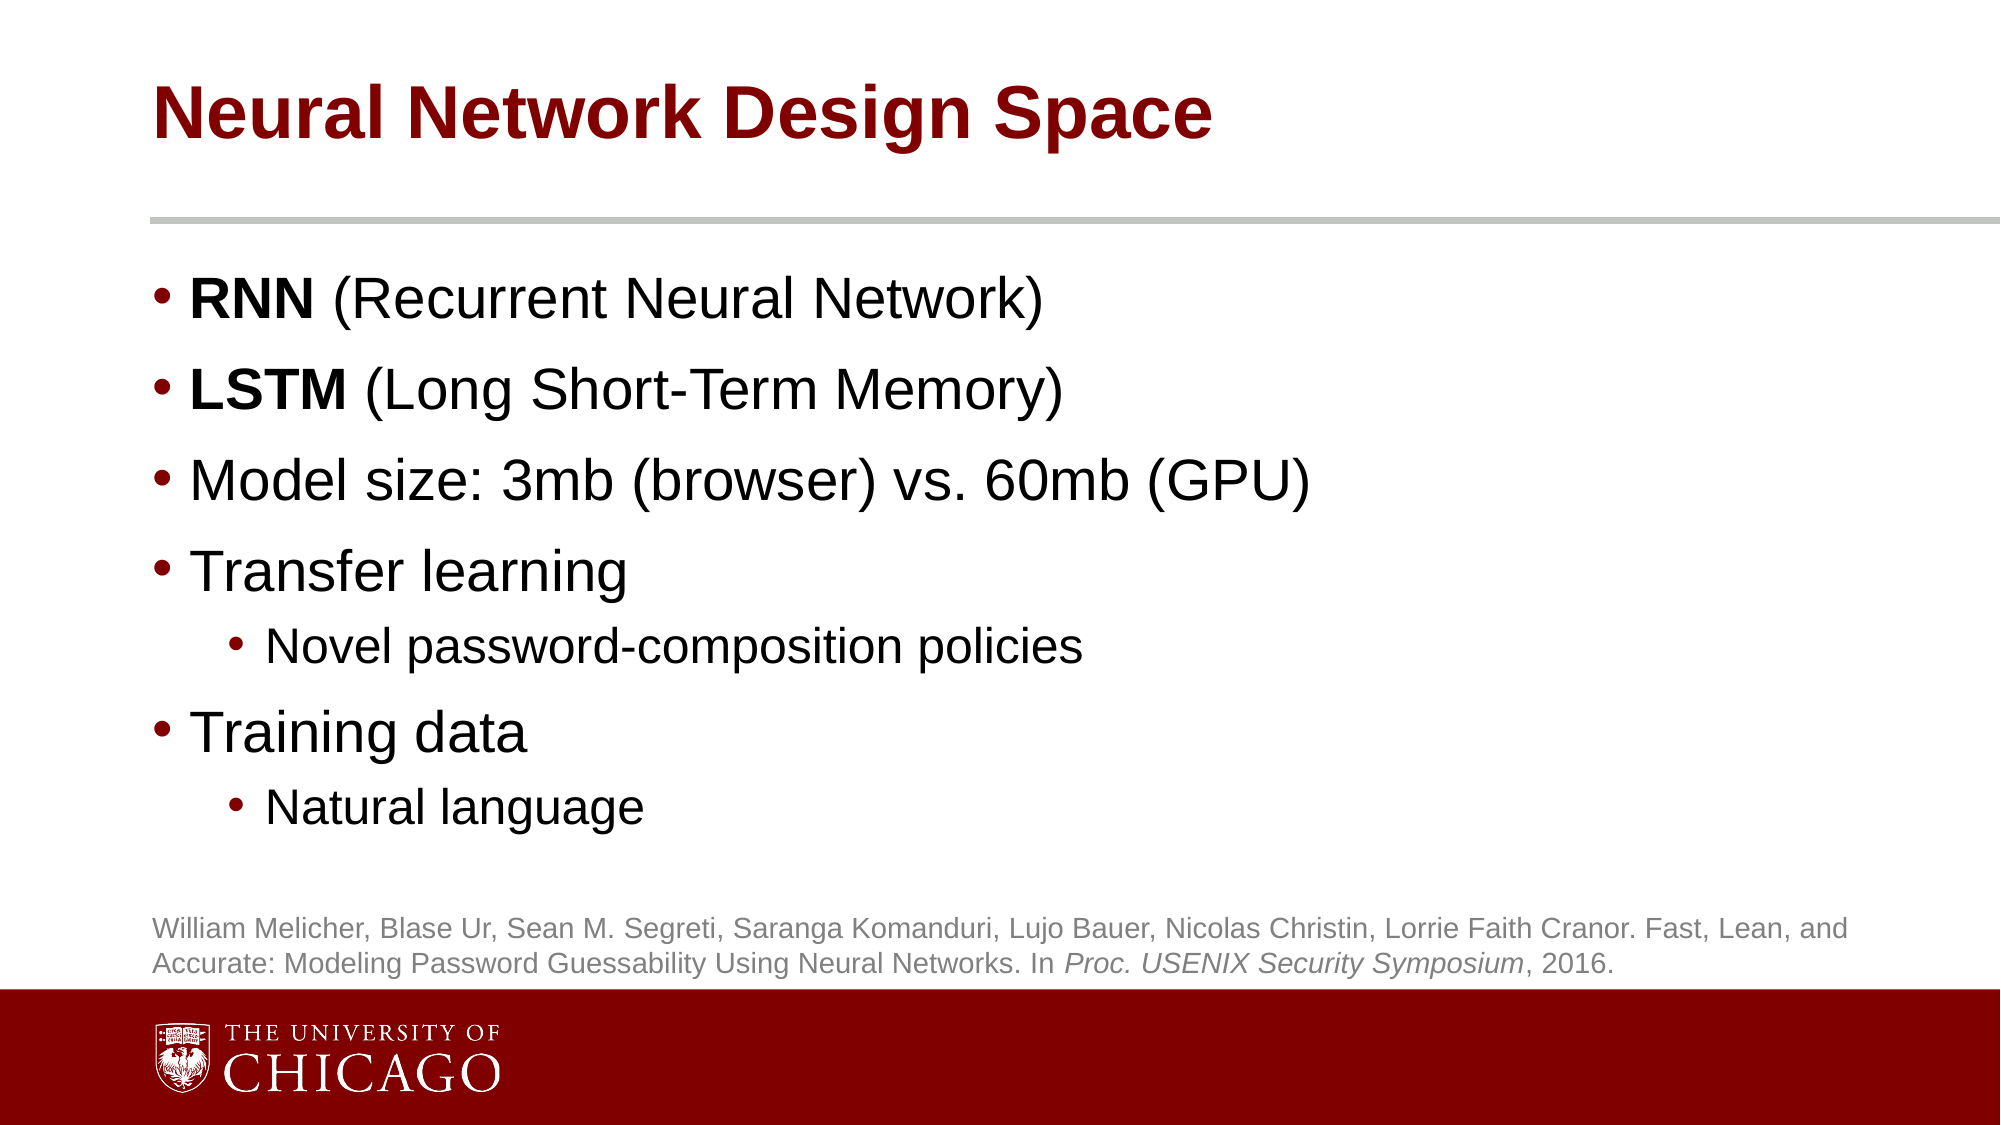

# Neural Network Design Space
RNN (Recurrent Neural Network)
LSTM (Long Short-Term Memory)
Model size: 3mb (browser) vs. 60mb (GPU)
Transfer learning
Novel password-composition policies
Training data
Natural language
William Melicher, Blase Ur, Sean M. Segreti, Saranga Komanduri, Lujo Bauer, Nicolas Christin, Lorrie Faith Cranor. Fast, Lean, and Accurate: Modeling Password Guessability Using Neural Networks. In Proc. USENIX Security Symposium, 2016.